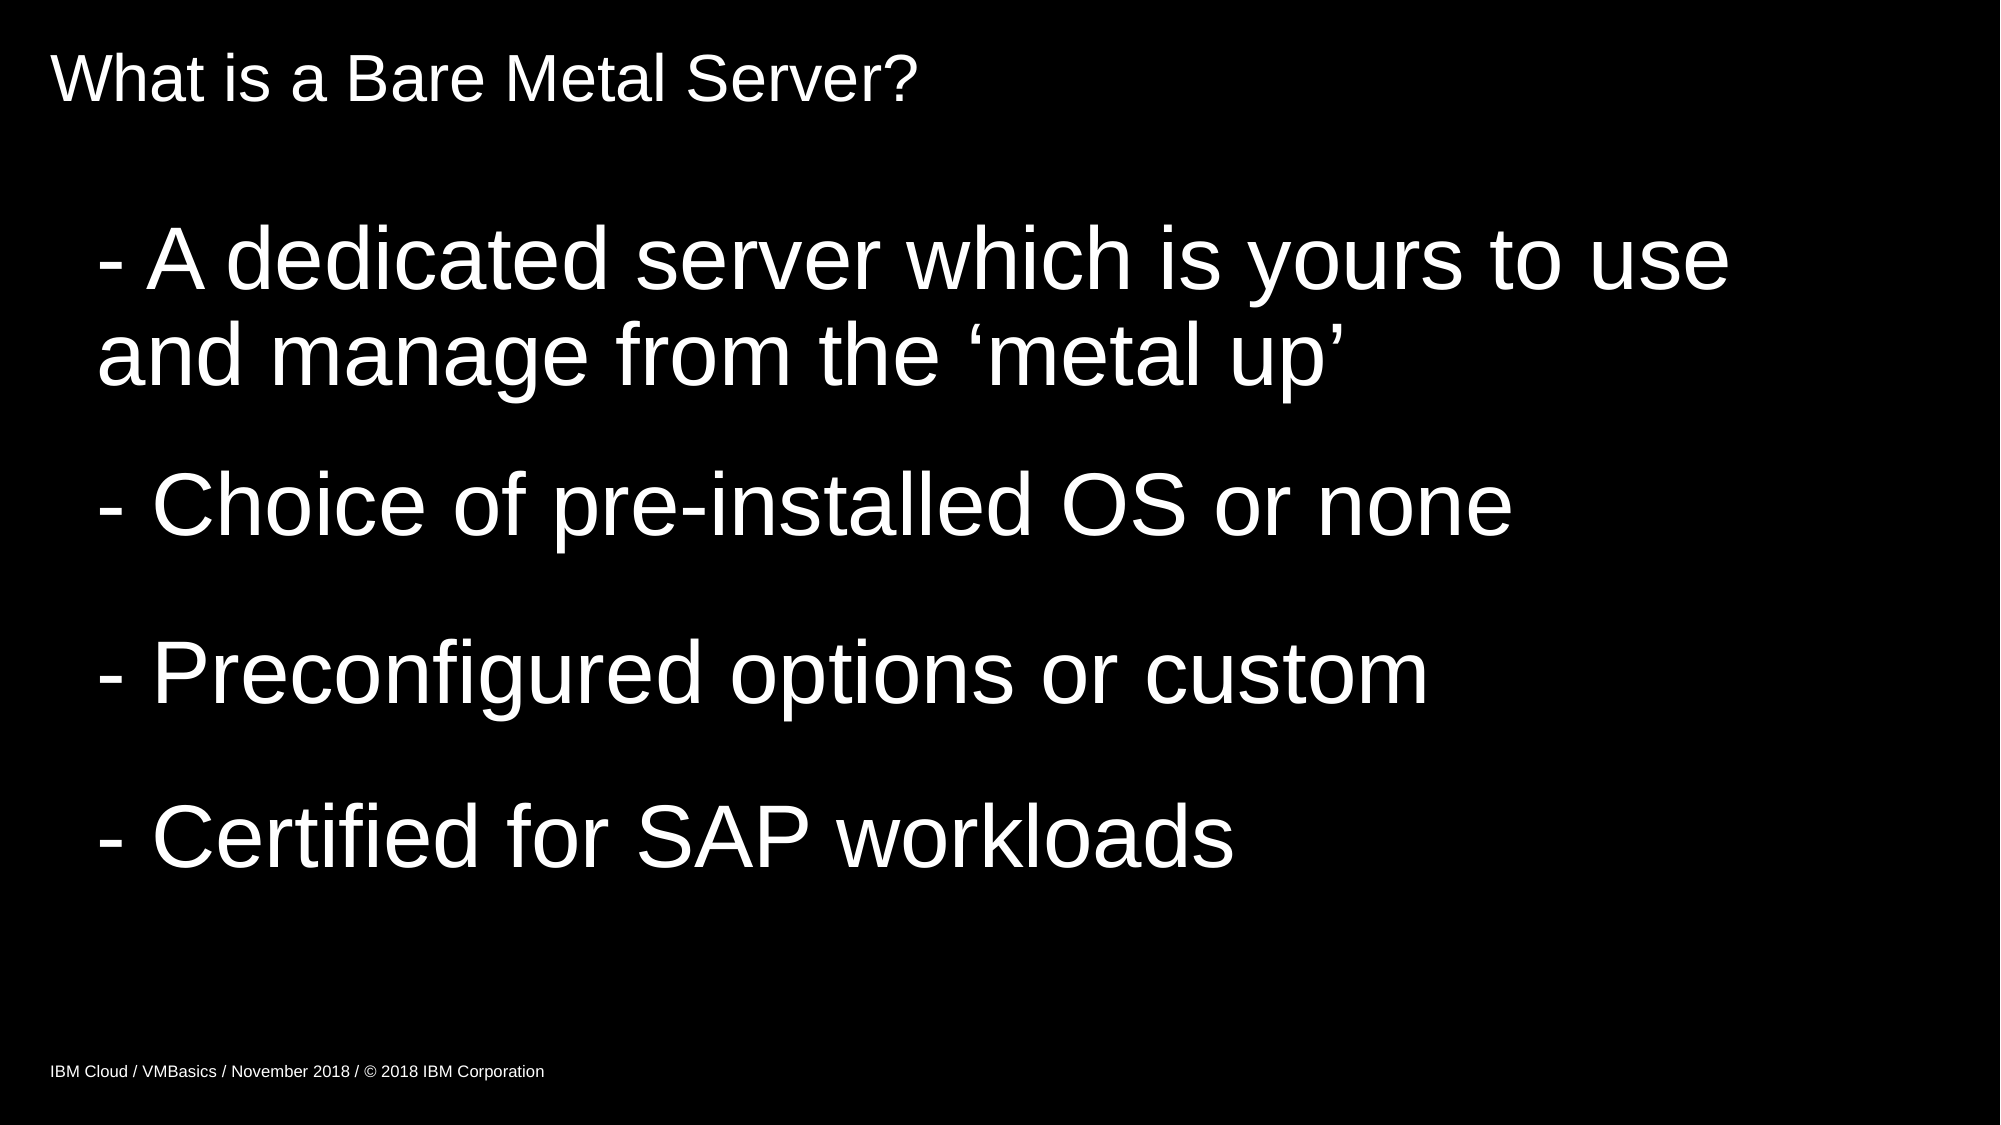

# What is a Bare Metal Server?
- A dedicated server which is yours to use  and manage from the ‘metal up’
- Choice of pre-installed OS or none
- Preconfigured options or custom
- Certified for SAP workloads
IBM Cloud / VMBasics / November 2018 / © 2018 IBM Corporation